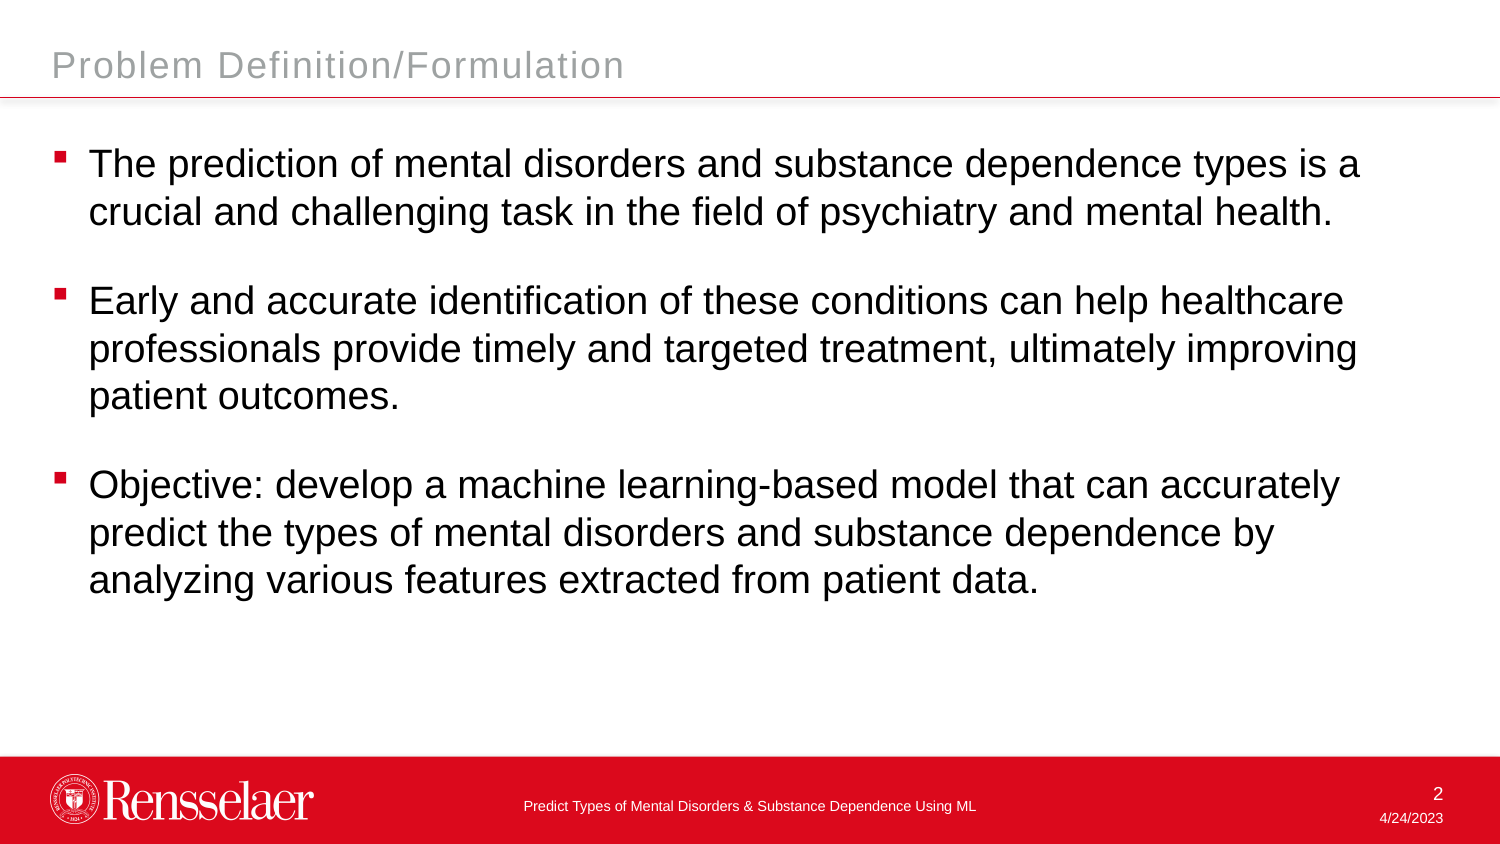

Problem Definition/Formulation
The prediction of mental disorders and substance dependence types is a crucial and challenging task in the field of psychiatry and mental health.
Early and accurate identification of these conditions can help healthcare professionals provide timely and targeted treatment, ultimately improving patient outcomes.
Objective: develop a machine learning-based model that can accurately predict the types of mental disorders and substance dependence by analyzing various features extracted from patient data.